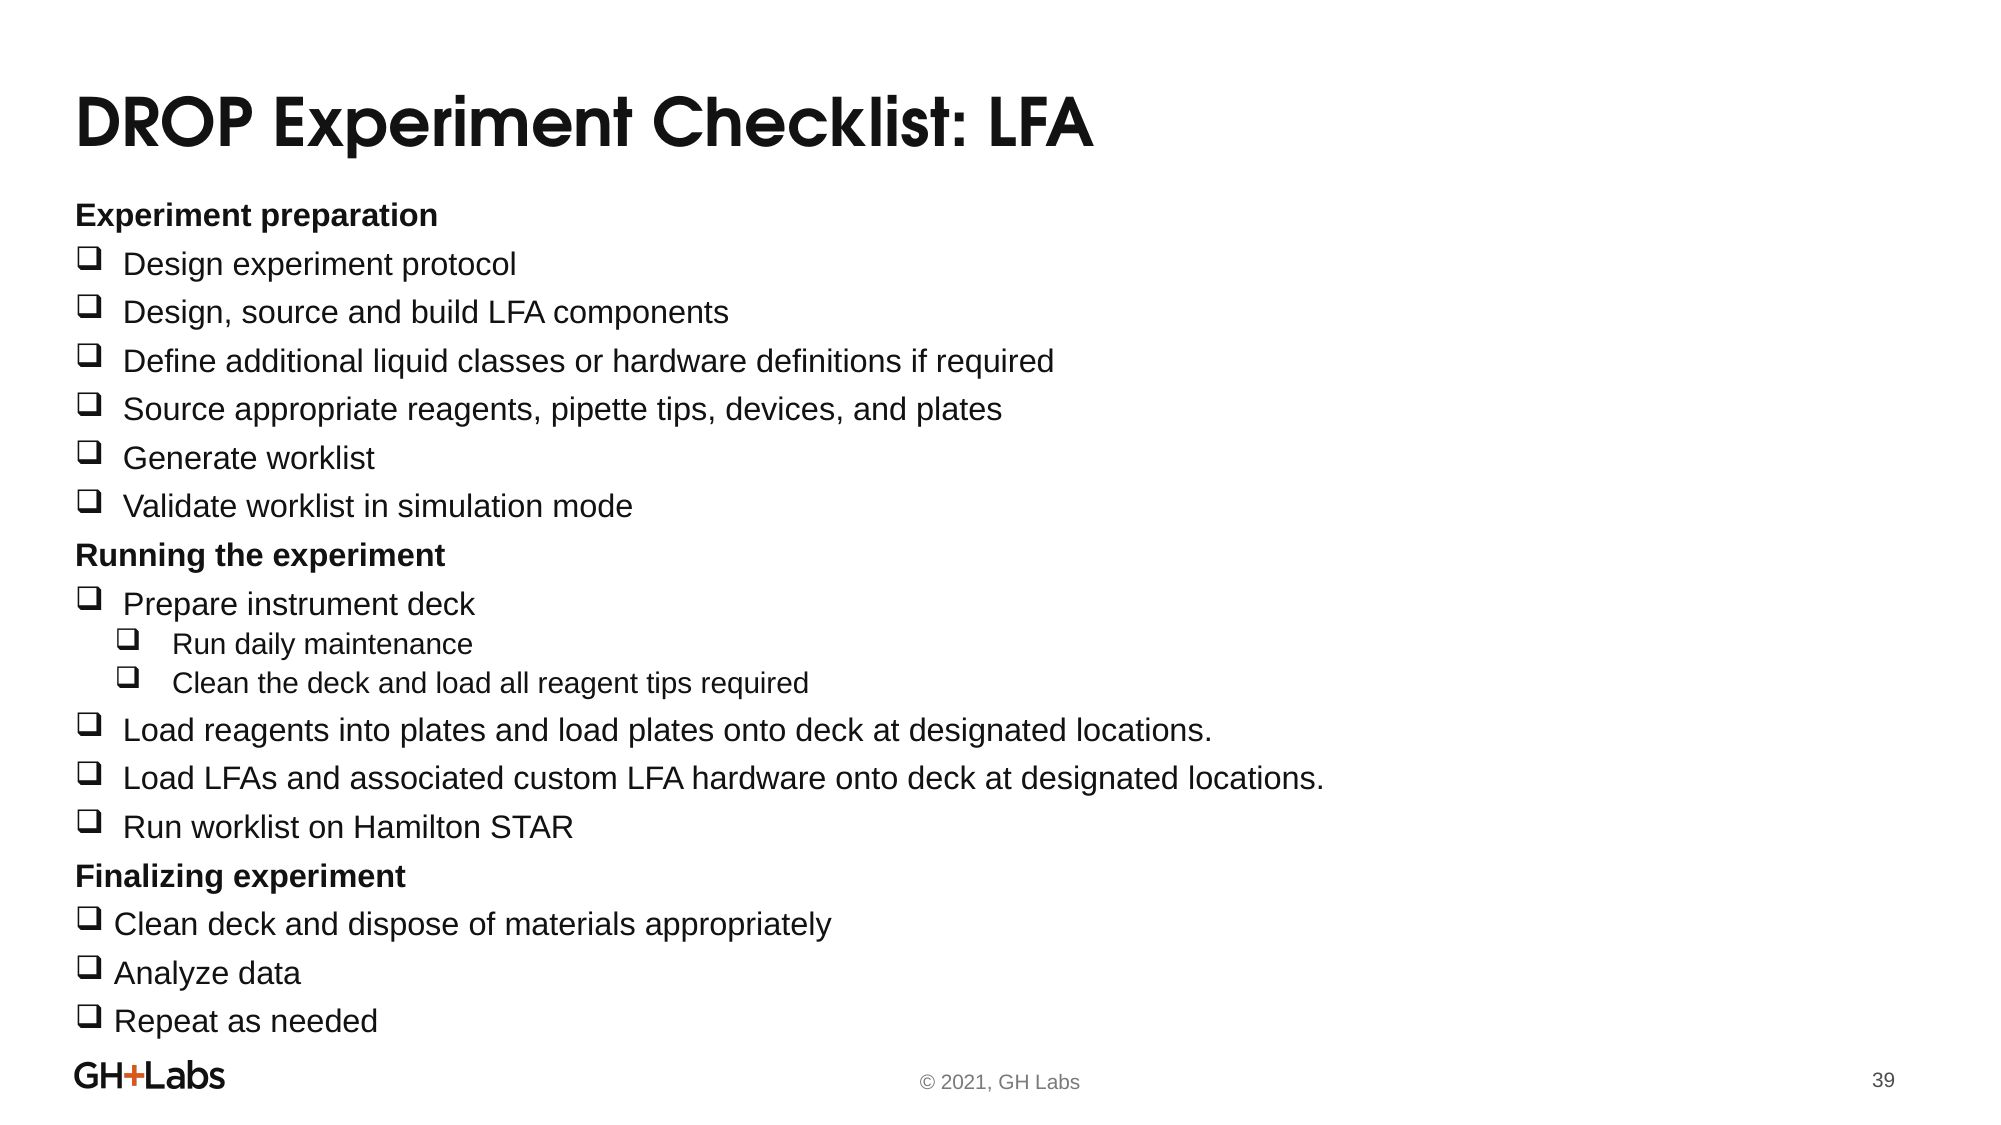

# DROP Experiment Checklist: LFA
Experiment preparation
 Design experiment protocol
 Design, source and build LFA components
 Define additional liquid classes or hardware definitions if required
 Source appropriate reagents, pipette tips, devices, and plates
 Generate worklist
 Validate worklist in simulation mode
Running the experiment
 Prepare instrument deck
Run daily maintenance
Clean the deck and load all reagent tips required
 Load reagents into plates and load plates onto deck at designated locations.
 Load LFAs and associated custom LFA hardware onto deck at designated locations.
 Run worklist on Hamilton STAR
Finalizing experiment
Clean deck and dispose of materials appropriately
Analyze data
Repeat as needed

© 2021, GH Labs